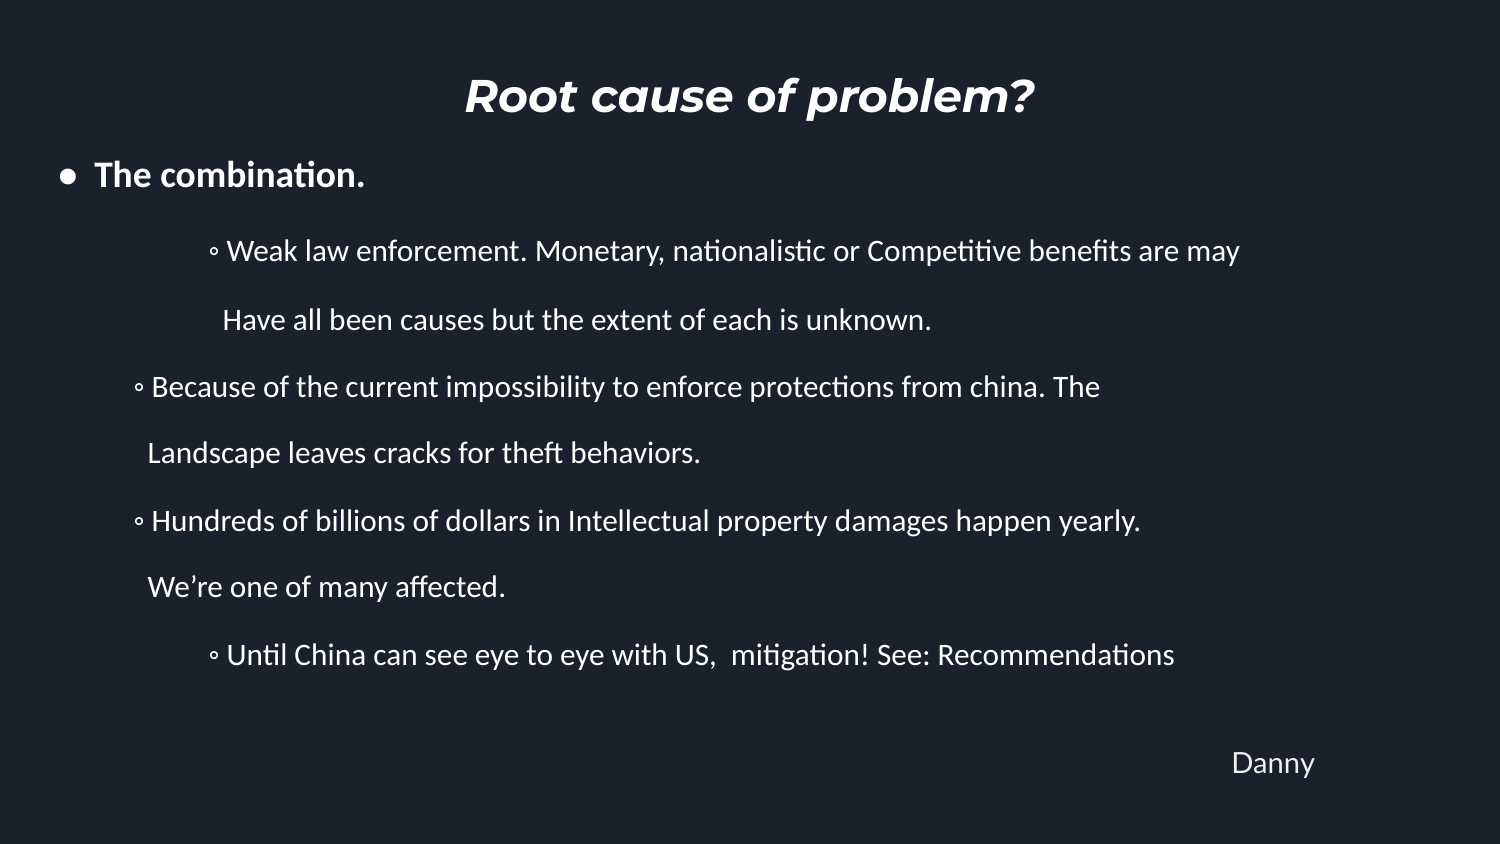

# Root cause of problem?
•  The combination.
	◦ Weak law enforcement. Monetary, nationalistic or Competitive benefits are may
   	  Have all been causes but the extent of each is unknown.
◦ Because of the current impossibility to enforce protections from china. The
  Landscape leaves cracks for theft behaviors.
◦ Hundreds of billions of dollars in Intellectual property damages happen yearly.
  We’re one of many affected.
	◦ Until China can see eye to eye with US,  mitigation! See: Recommendations
Danny